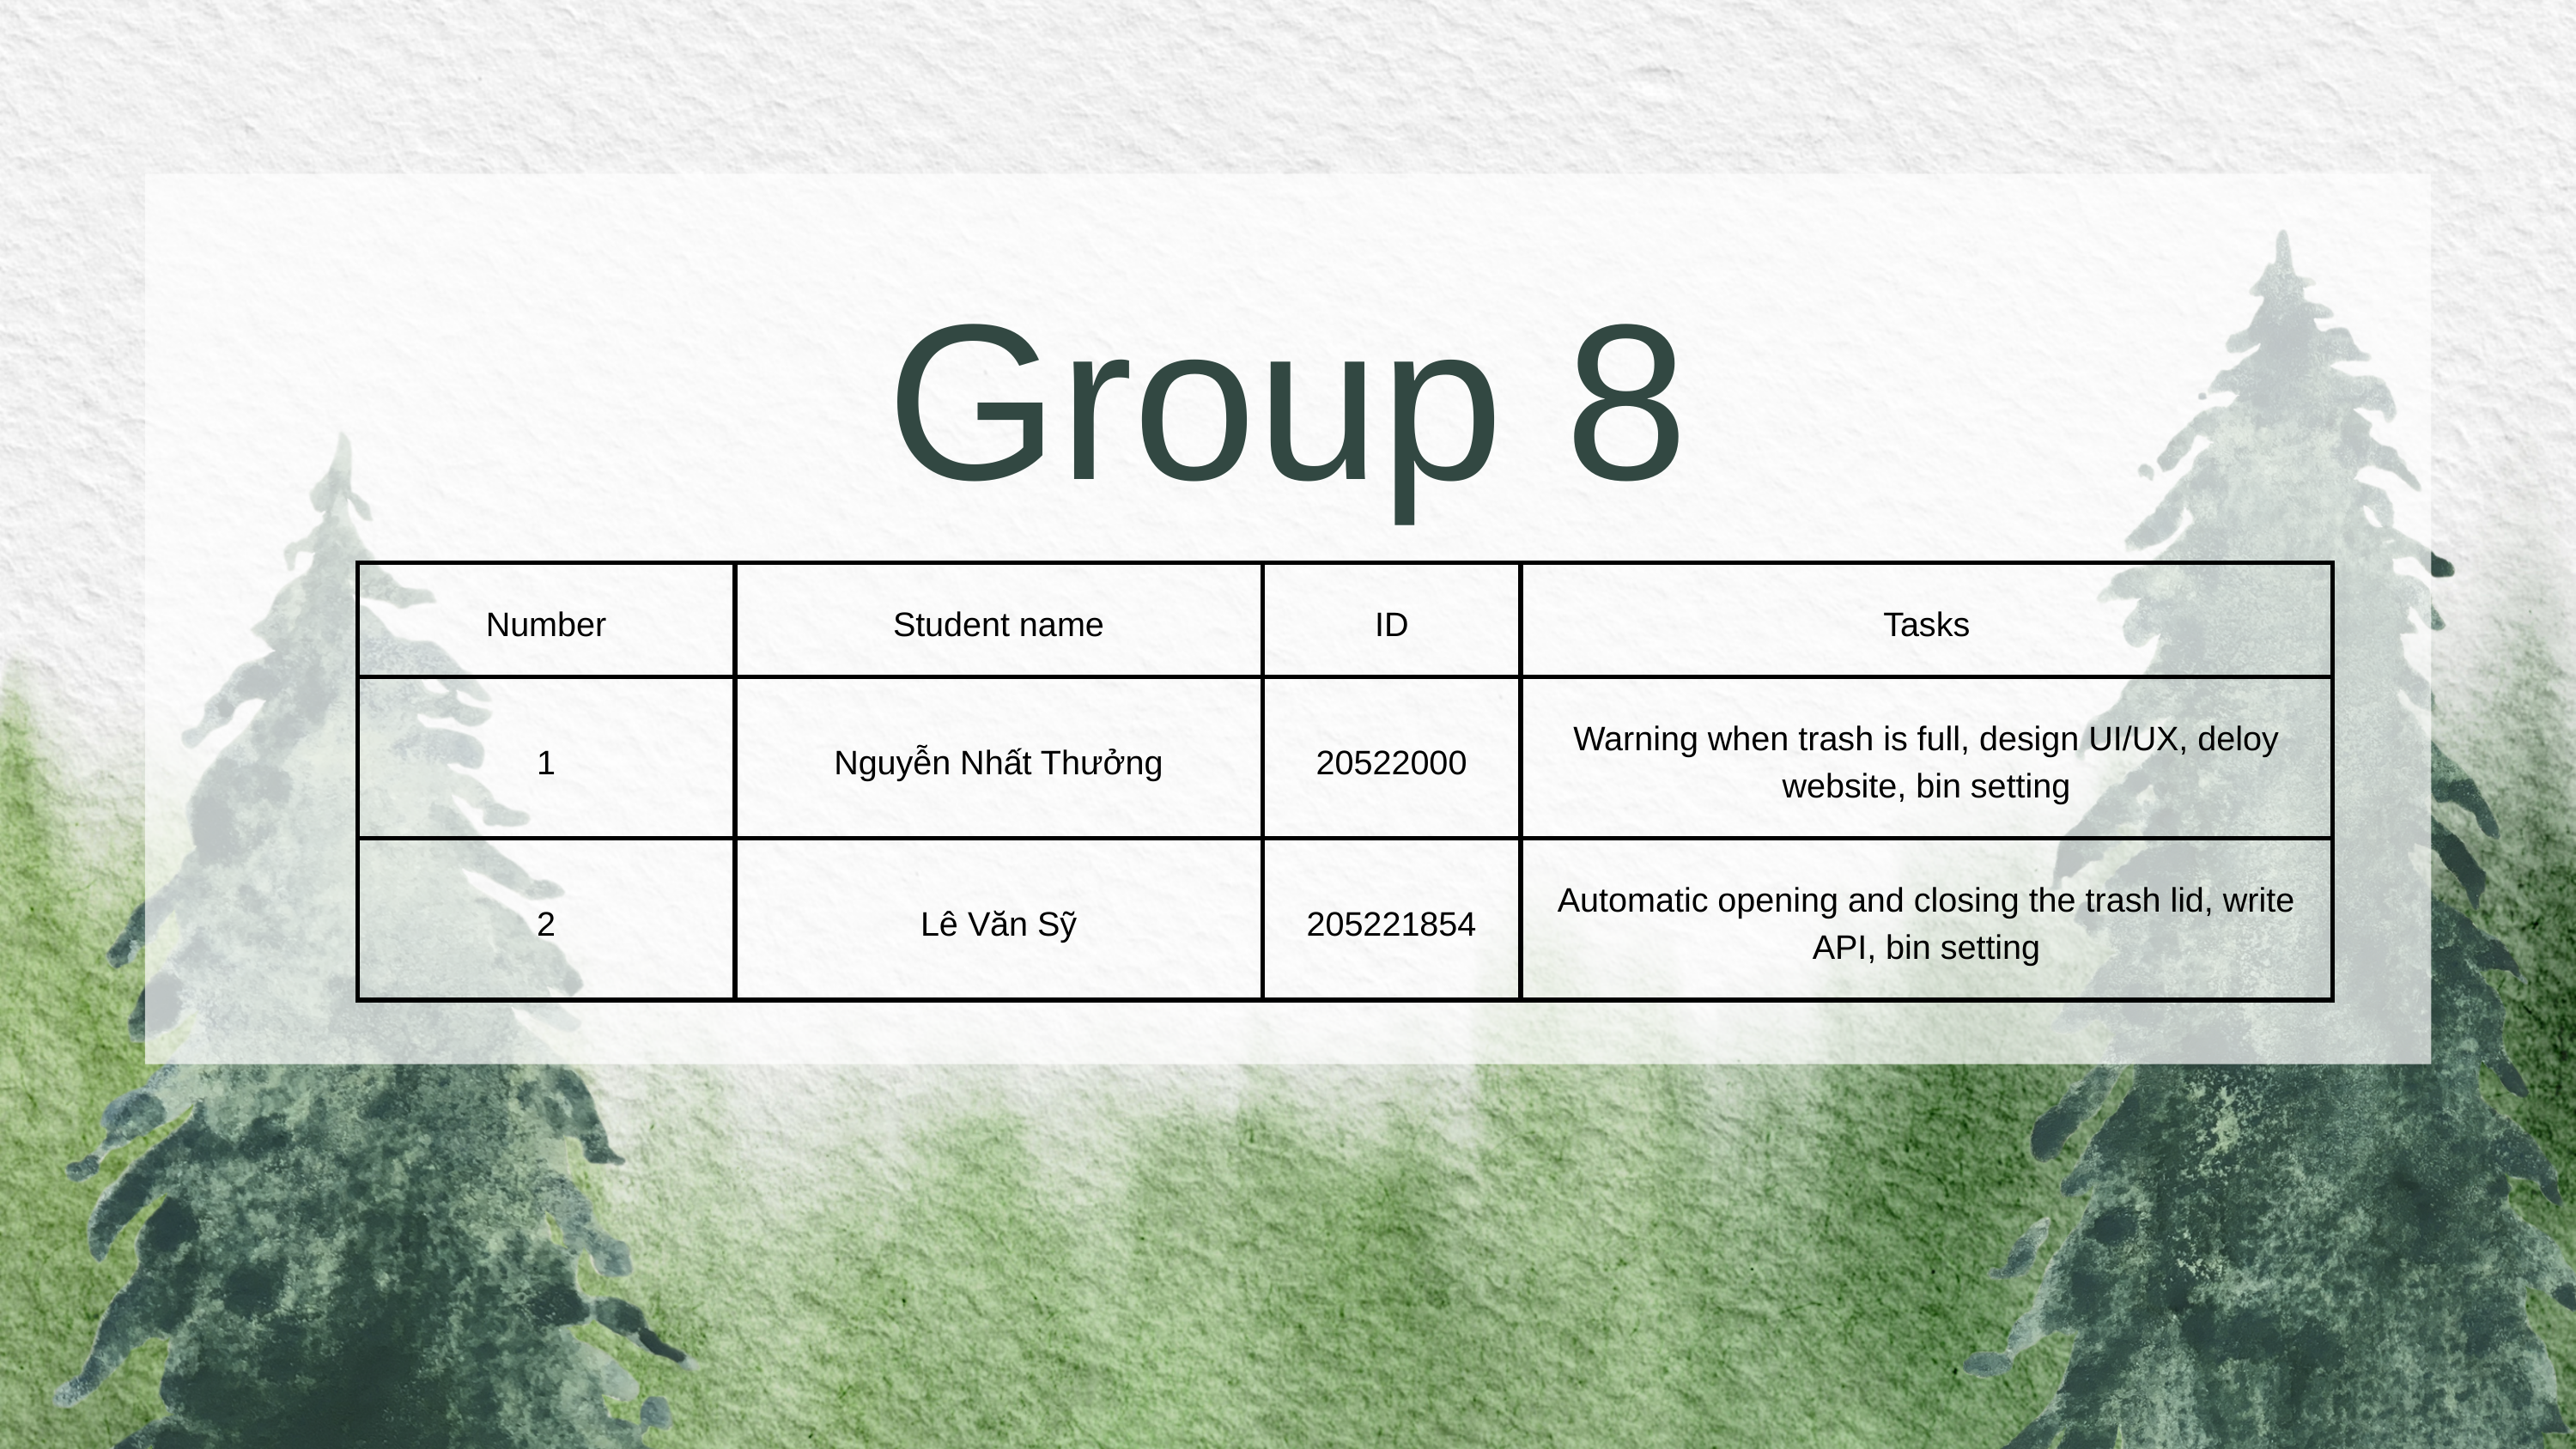

Group 8

| Number | Student name | ID | Tasks |
| --- | --- | --- | --- |
| 1 | Nguyễn Nhất Thưởng | 20522000 | Warning when trash is full, design UI/UX, deloy website, bin setting |
| 2 | Lê Văn Sỹ | 205221854 | Automatic opening and closing the trash lid, write API, bin setting |